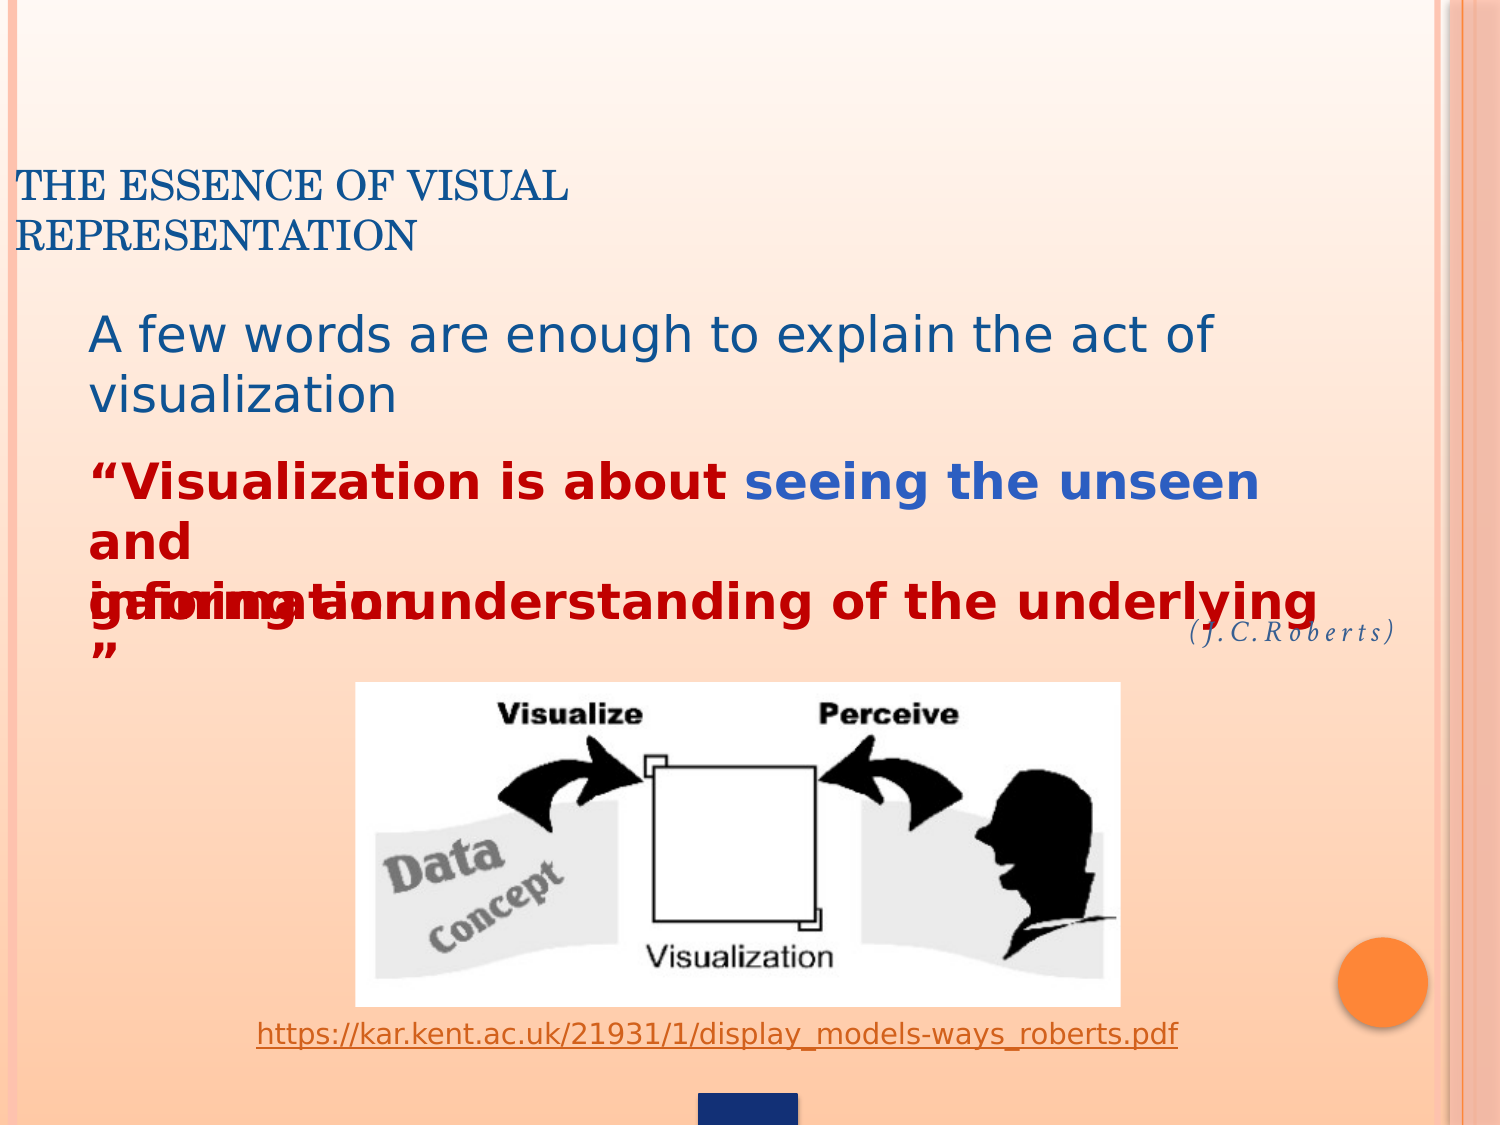

# The essence of visual representation
A few words are enough to explain the act of
visualization
“Visualization is about seeing the unseen and
gaining an understanding of the underlying
information”
(J.C.Roberts)

https://kar.kent.ac.uk/21931/1/display_models-ways_roberts.pdf